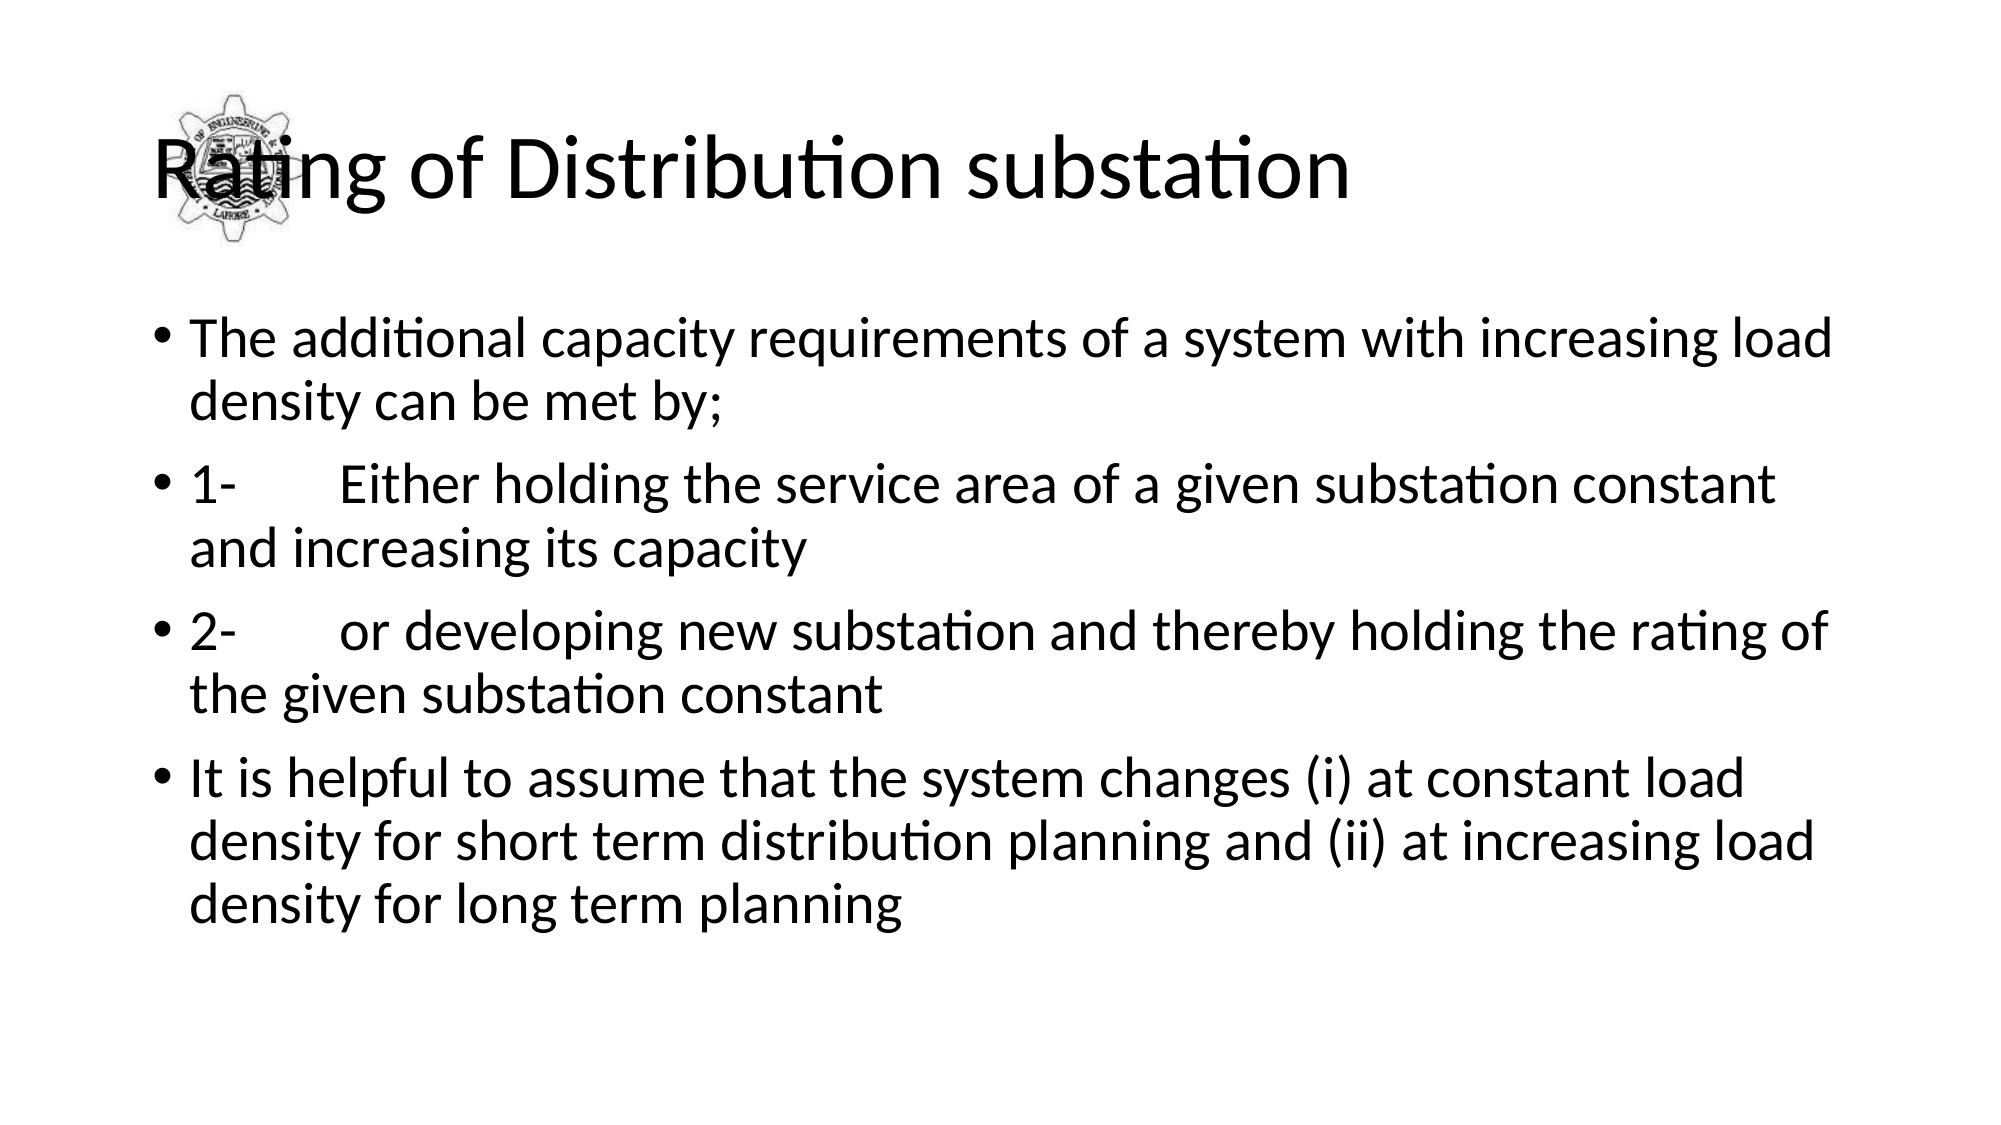

# Rating of Distribution substation
The additional capacity requirements of a system with increasing load density can be met by;
1-	Either holding the service area of a given substation constant and increasing its capacity
2-	or developing new substation and thereby holding the rating of the given substation constant
It is helpful to assume that the system changes (i) at constant load density for short term distribution planning and (ii) at increasing load density for long term planning